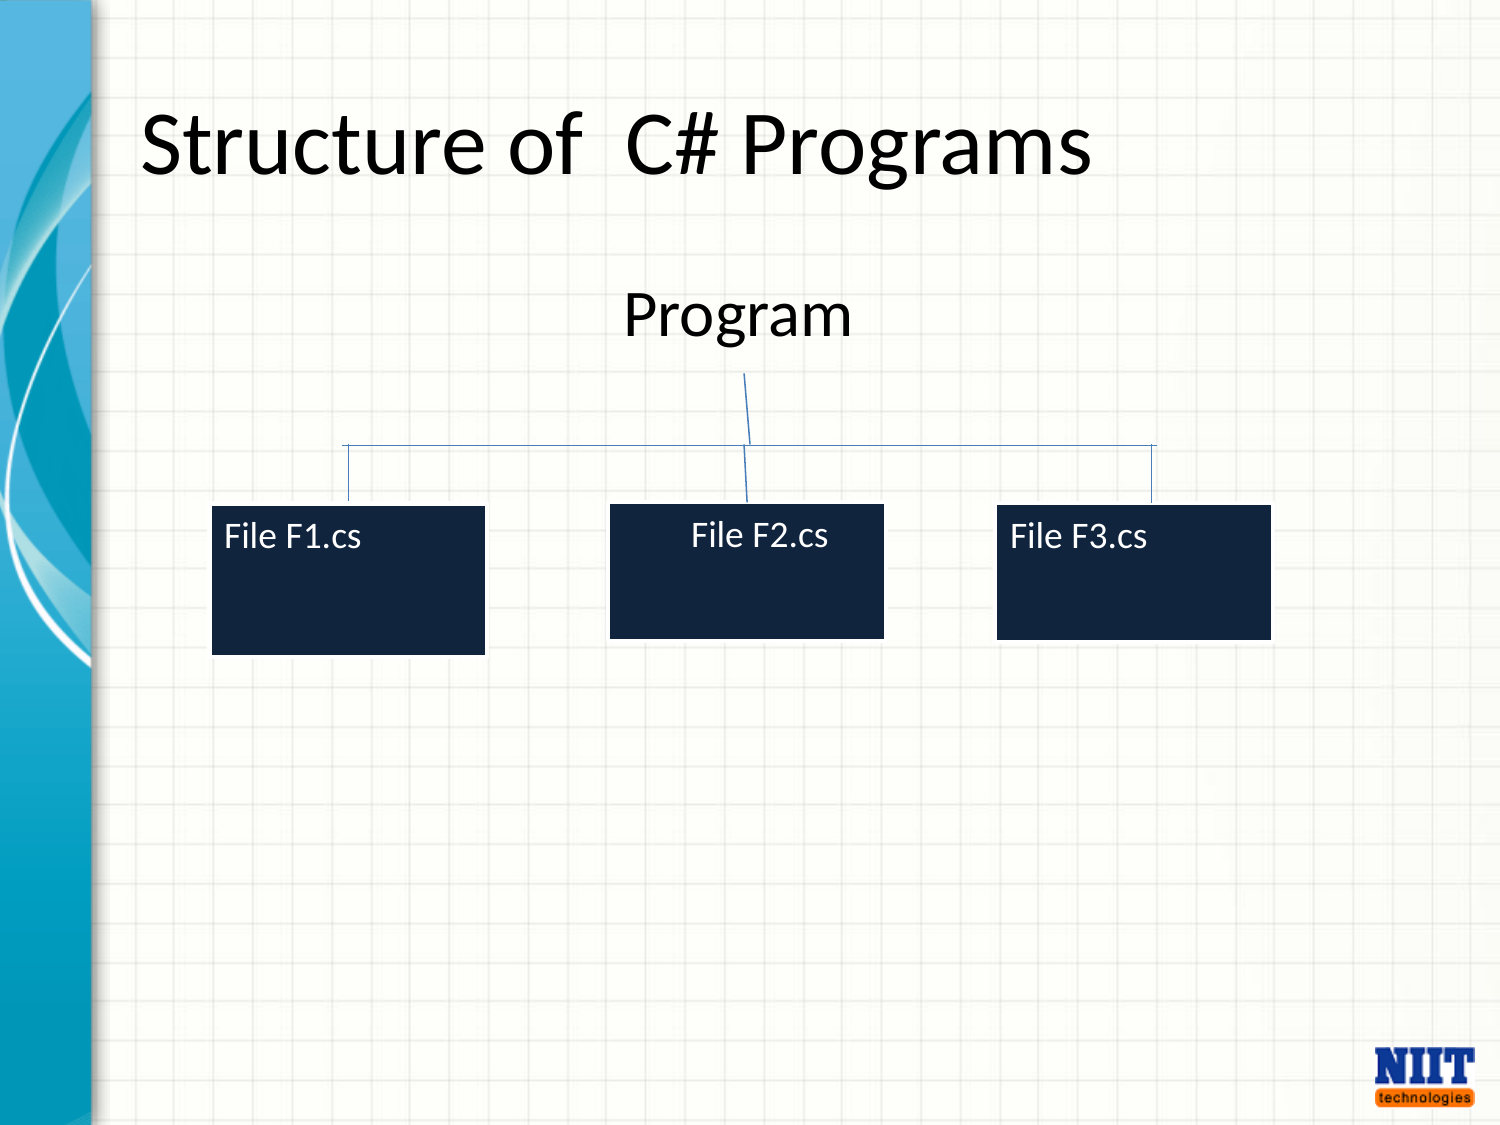

# Structure of  C# Programs
Program

        File F2.cs
File F1.cs

File F3.cs